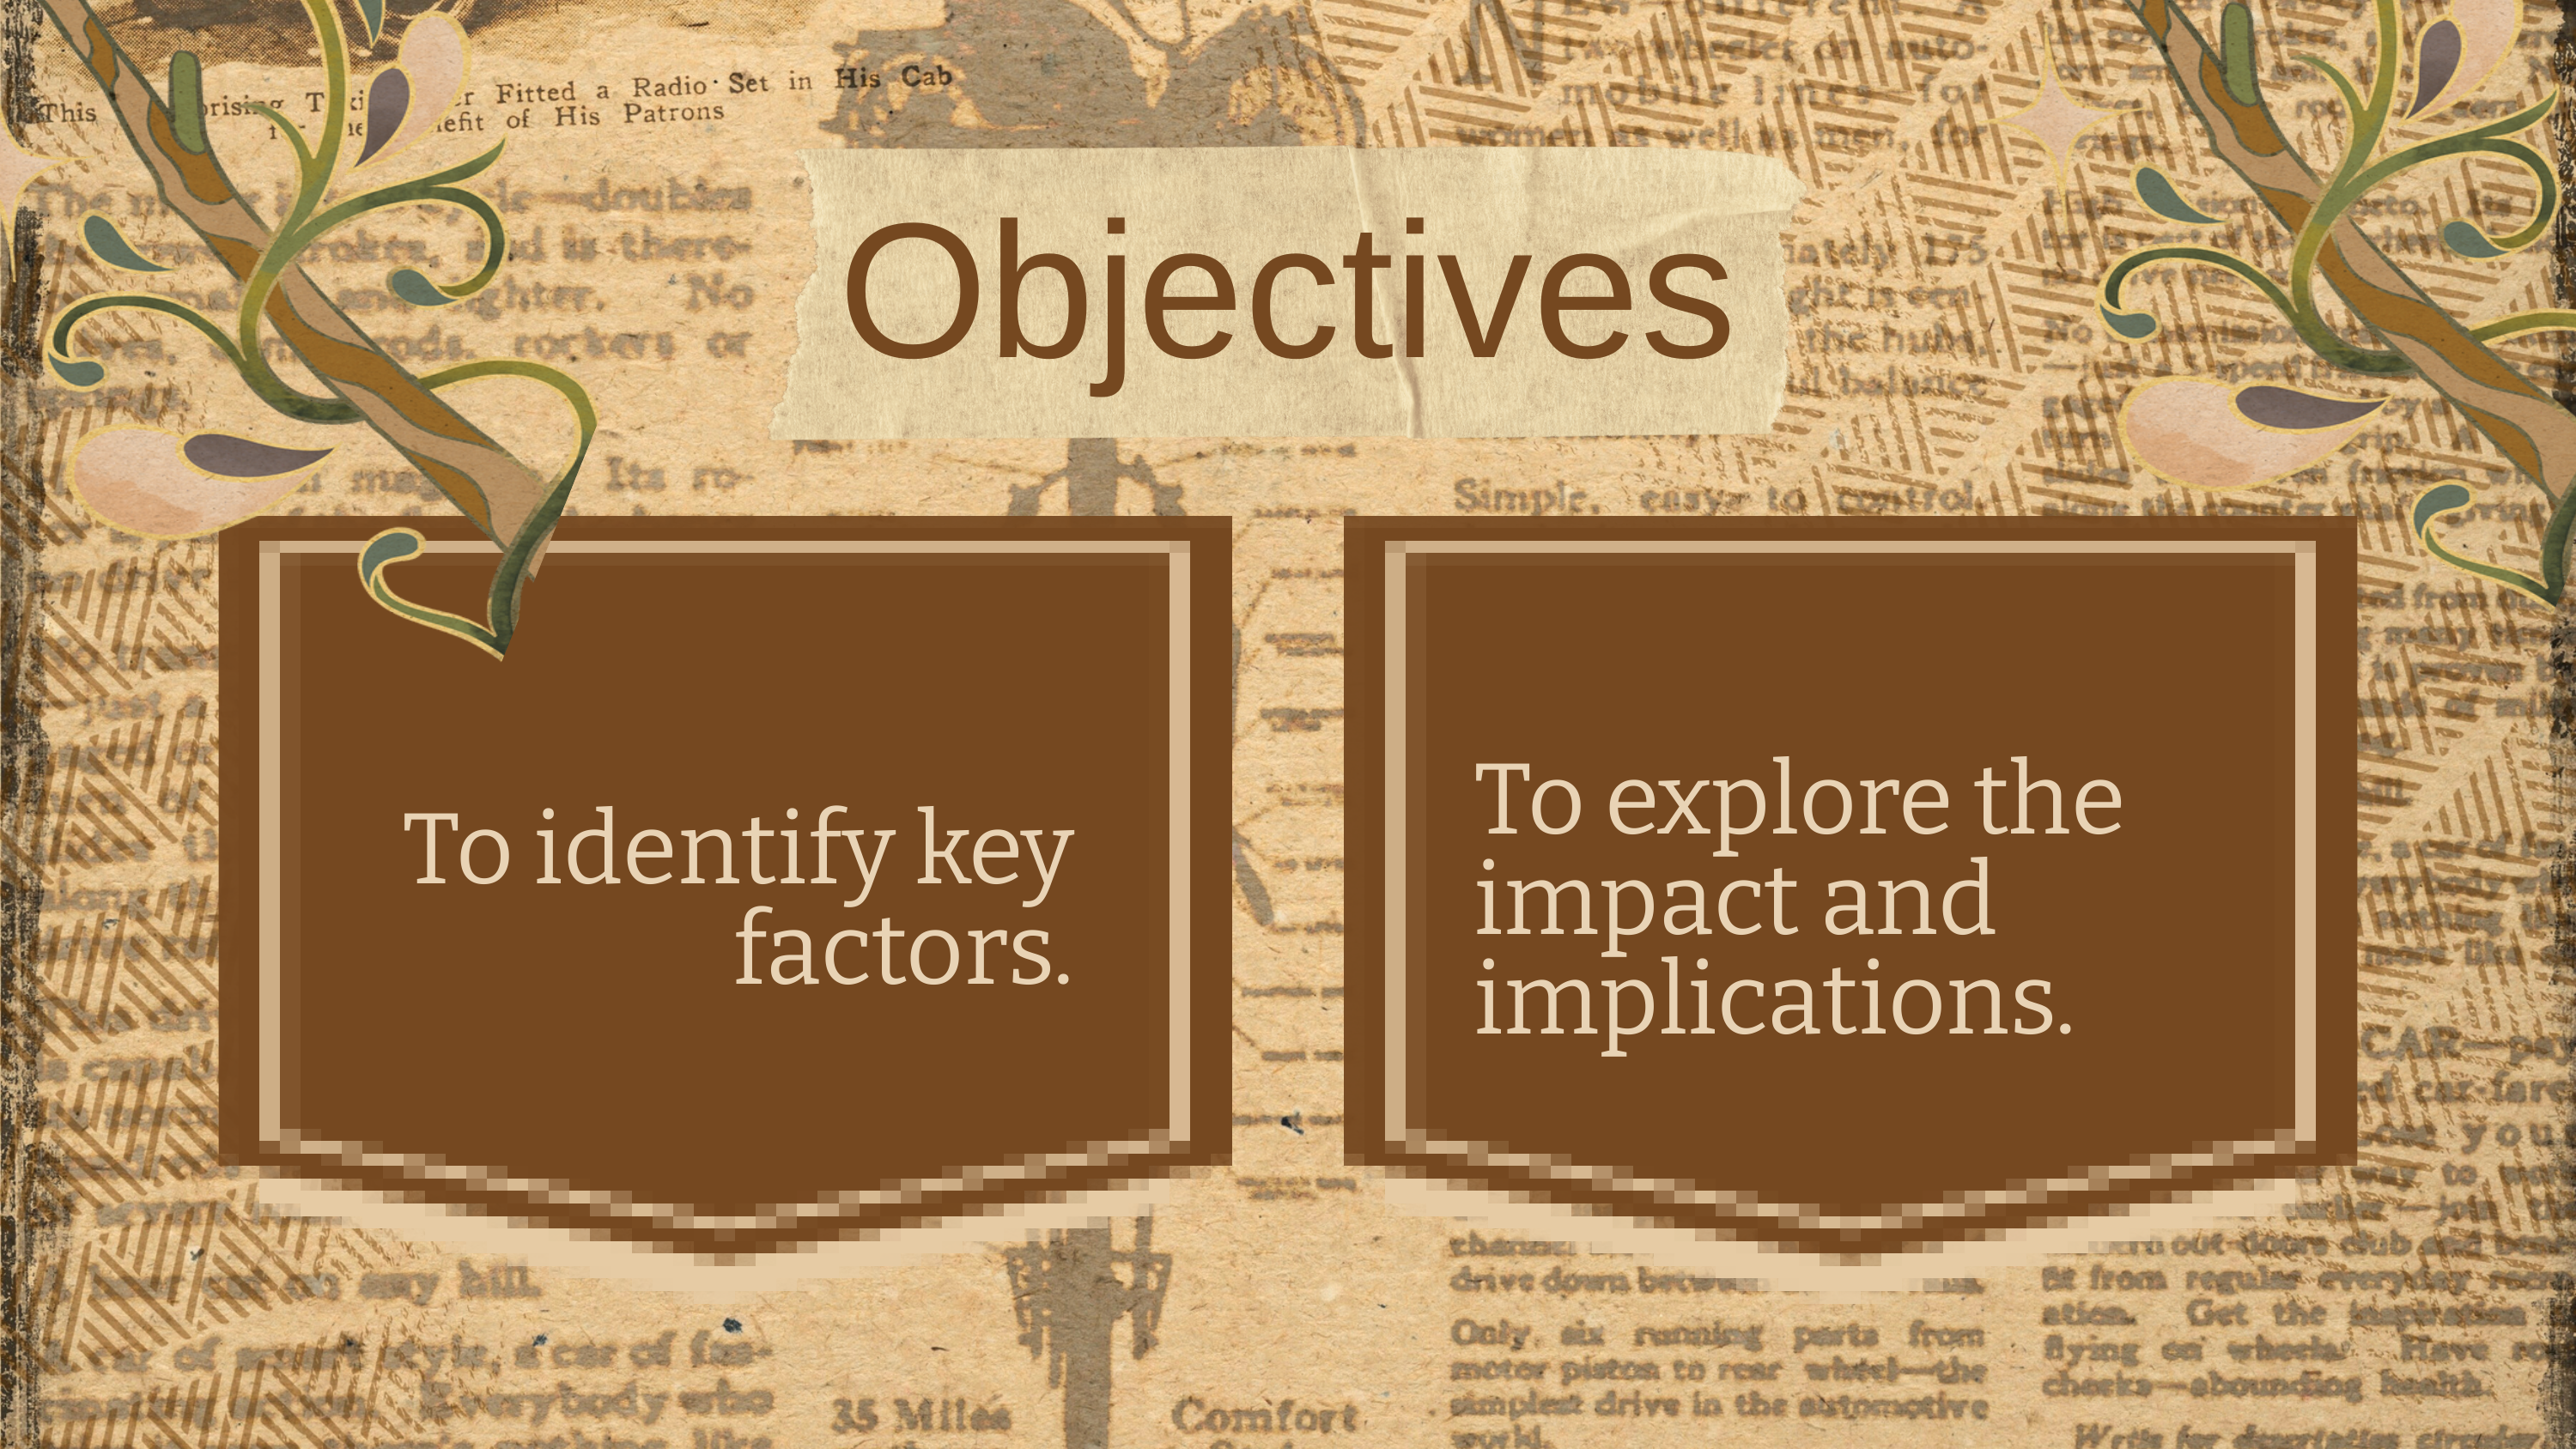

Objectives

To explore the impact and implications.
To identify key factors.